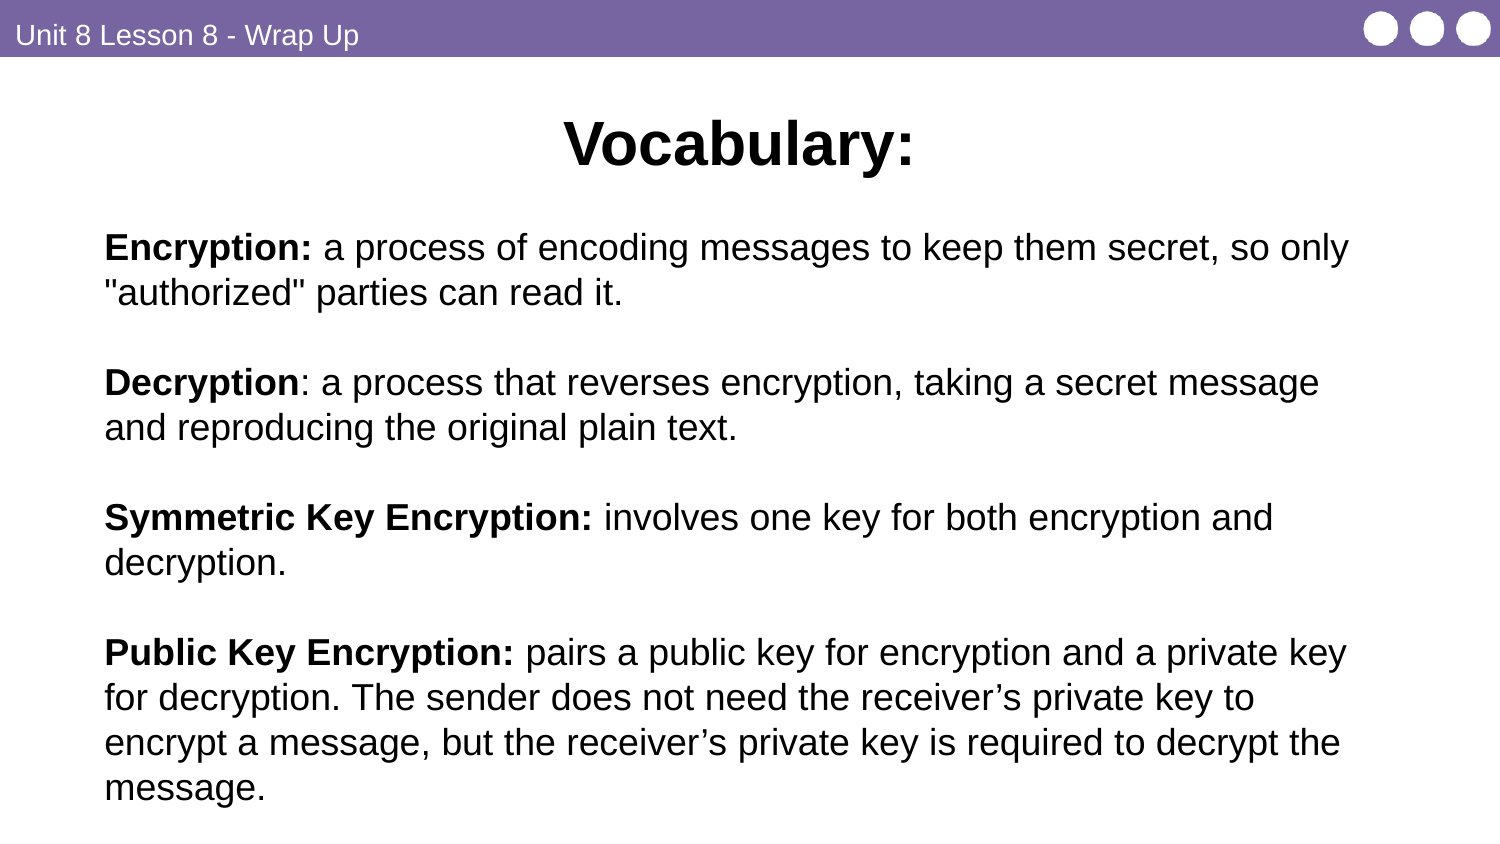

Unit 8 Lesson 8 - Wrap Up
Vocabulary:

Encryption: a process of encoding messages to keep them secret, so only "authorized" parties can read it.

Decryption: a process that reverses encryption, taking a secret message and reproducing the original plain text.

Symmetric Key Encryption: involves one key for both encryption and decryption.

Public Key Encryption: pairs a public key for encryption and a private key for decryption. The sender does not need the receiver’s private key to encrypt a message, but the receiver’s private key is required to decrypt the message.